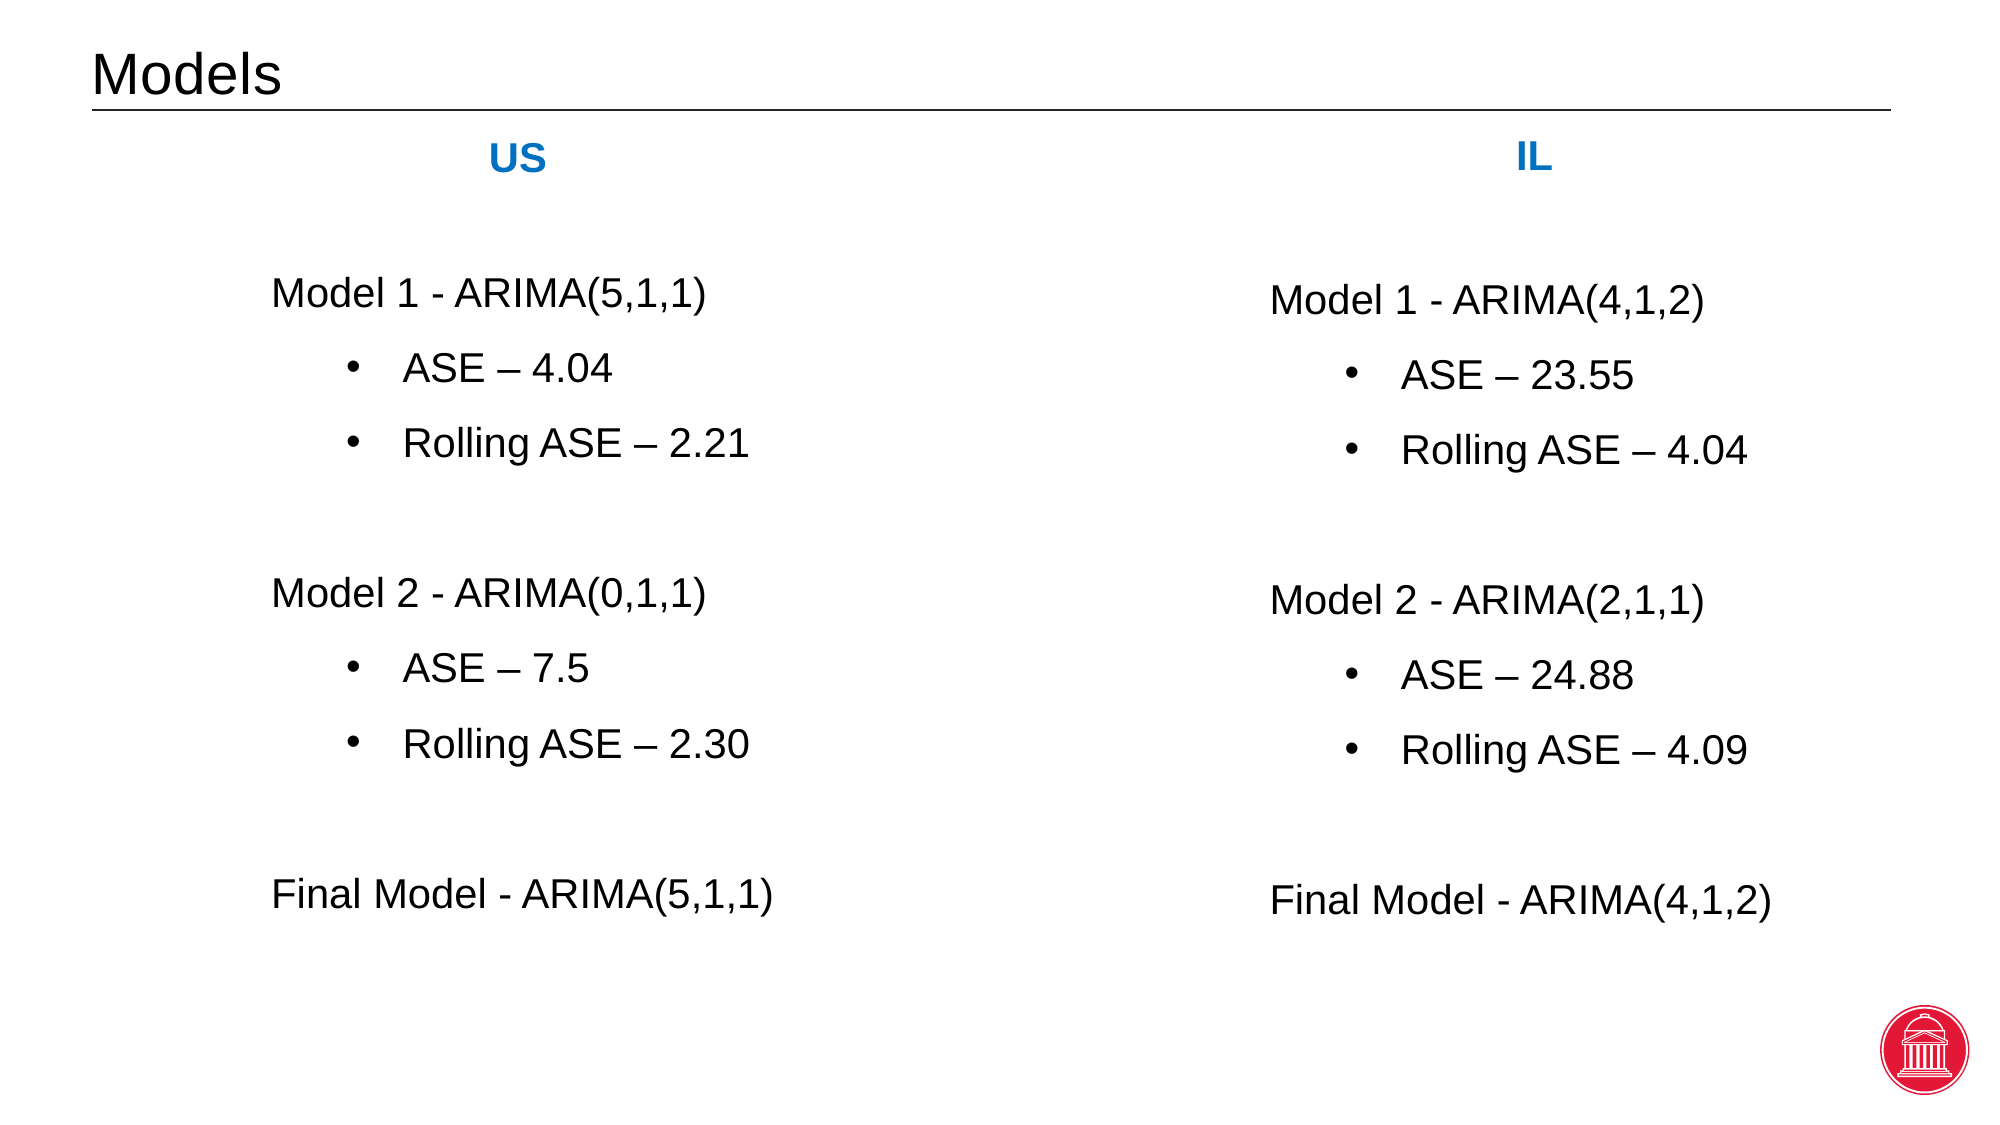

# Models
IL
US
Model 1 - ARIMA(5,1,1)
ASE – 4.04
Rolling ASE – 2.21

Model 2 - ARIMA(0,1,1)
ASE – 7.5
Rolling ASE – 2.30

Final Model - ARIMA(5,1,1)

Model 1 - ARIMA(4,1,2)
ASE – 23.55
Rolling ASE – 4.04

Model 2 - ARIMA(2,1,1)
ASE – 24.88
Rolling ASE – 4.09

Final Model - ARIMA(4,1,2)